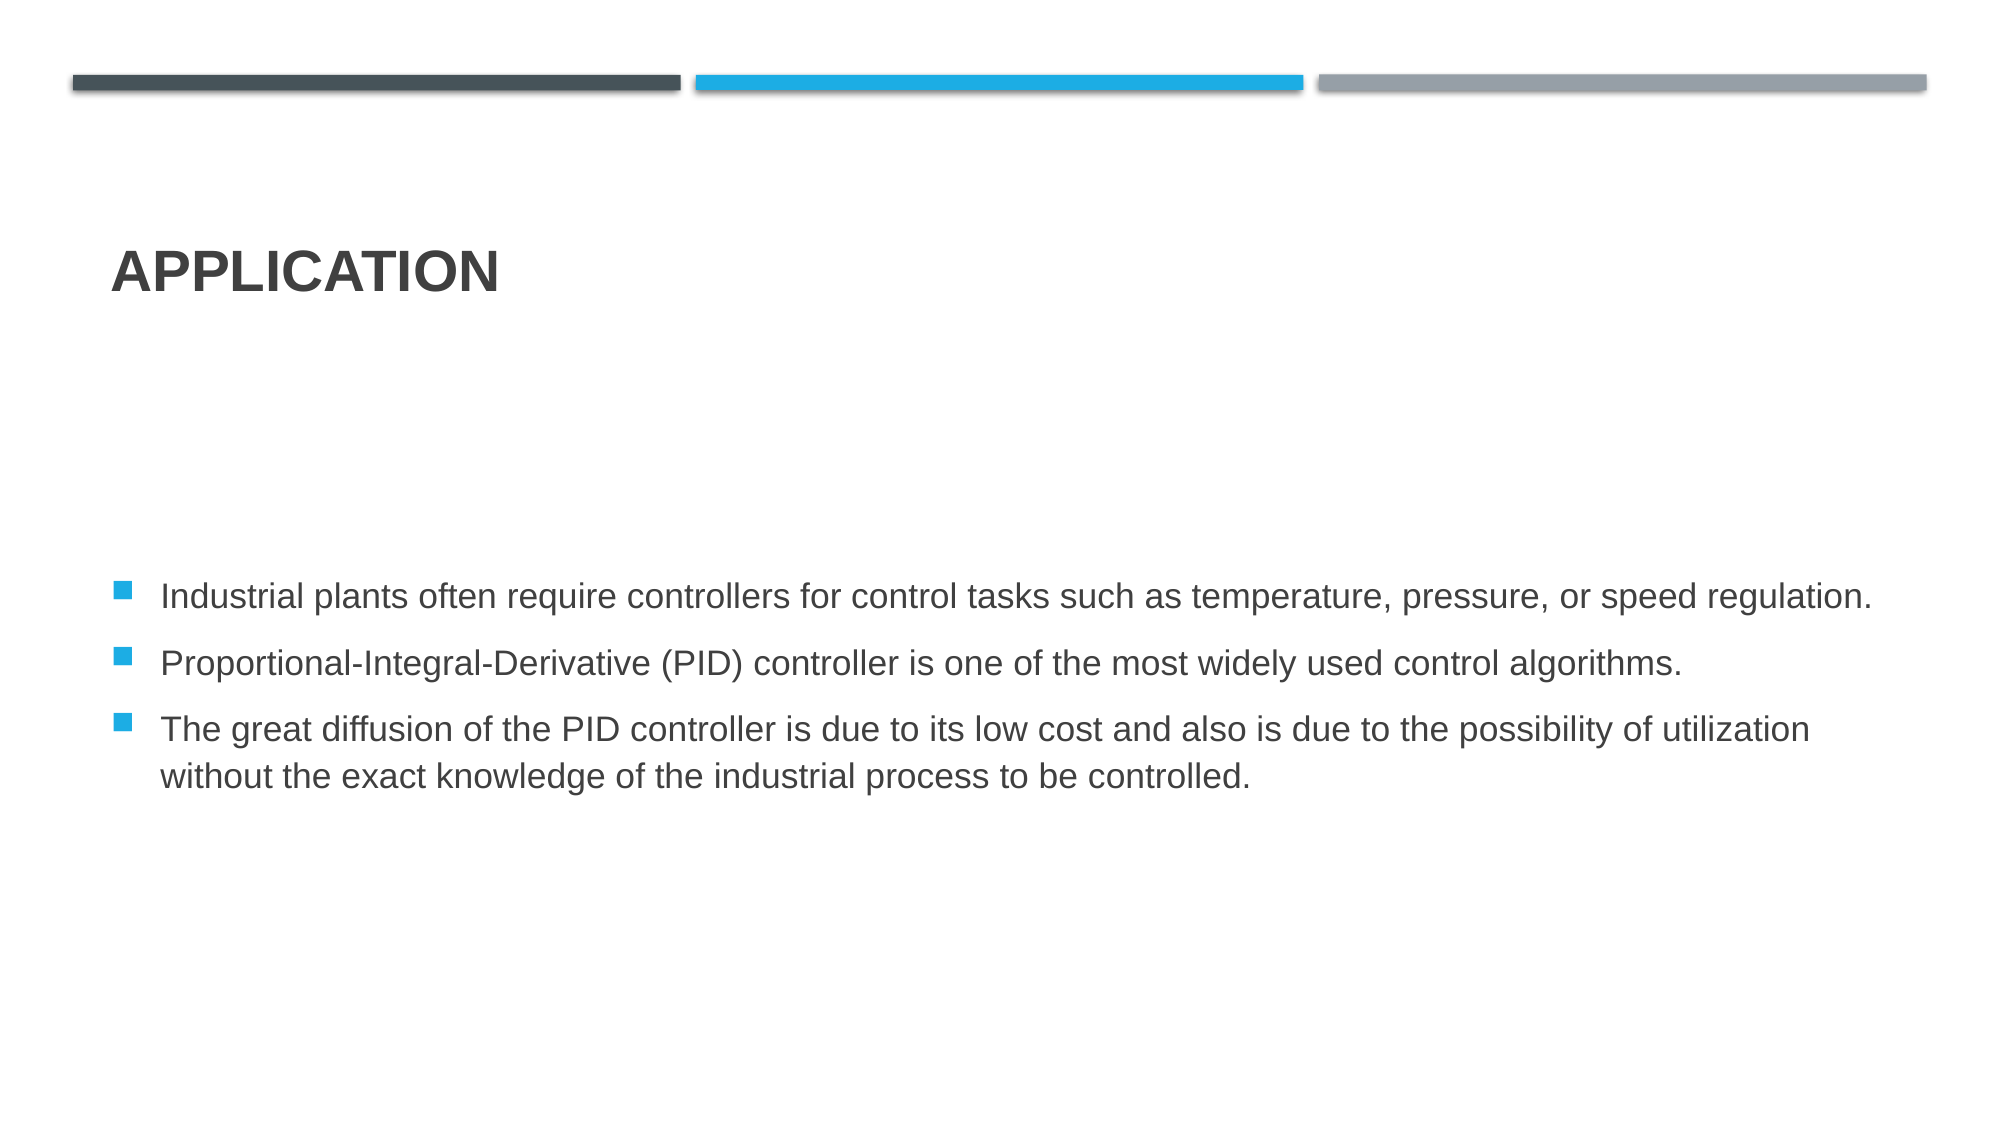

# Application
Industrial plants often require controllers for control tasks such as temperature, pressure, or speed regulation.
Proportional-Integral-Derivative (PID) controller is one of the most widely used control algorithms.
The great diffusion of the PID controller is due to its low cost and also is due to the possibility of utilization without the exact knowledge of the industrial process to be controlled.